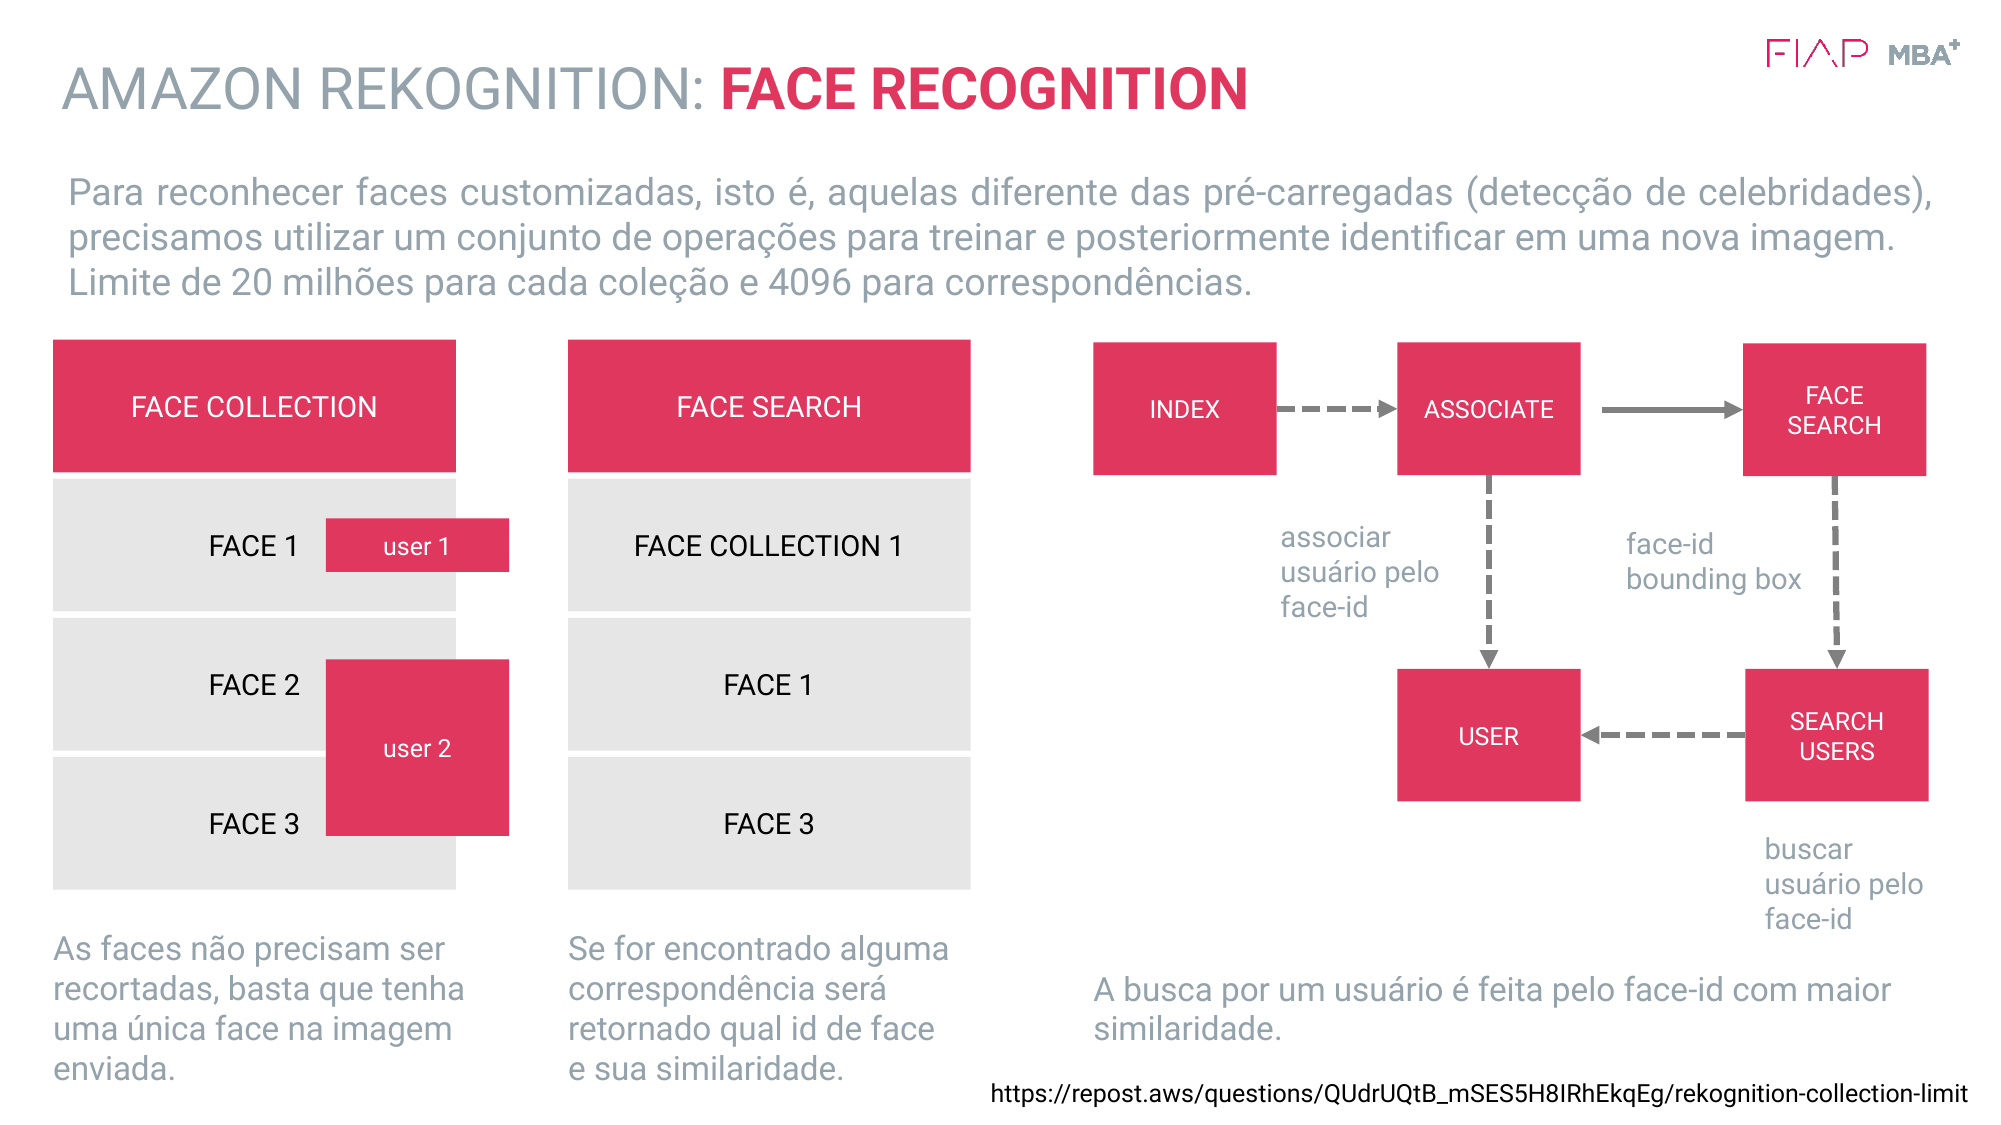

# AMAZON REKOGNITION: FACE RECOGNITION
Para reconhecer faces customizadas, isto é, aquelas diferente das pré-carregadas (detecção de celebridades), precisamos utilizar um conjunto de operações para treinar e posteriormente identificar em uma nova imagem.
Limite de 20 milhões para cada coleção e 4096 para correspondências.
FACE COLLECTION
FACE SEARCH
INDEX
ASSOCIATE
FACE SEARCH
FACE 1
FACE COLLECTION 1
associar usuário pelo face-id
user 1
face-id
bounding box
FACE 2
FACE 1
user 2
USER
SEARCH USERS
FACE 3
FACE 3
buscar usuário pelo face-id
As faces não precisam ser recortadas, basta que tenha uma única face na imagem enviada.
Se for encontrado alguma correspondência será retornado qual id de face e sua similaridade.
A busca por um usuário é feita pelo face-id com maior similaridade.
https://repost.aws/questions/QUdrUQtB_mSES5H8IRhEkqEg/rekognition-collection-limit